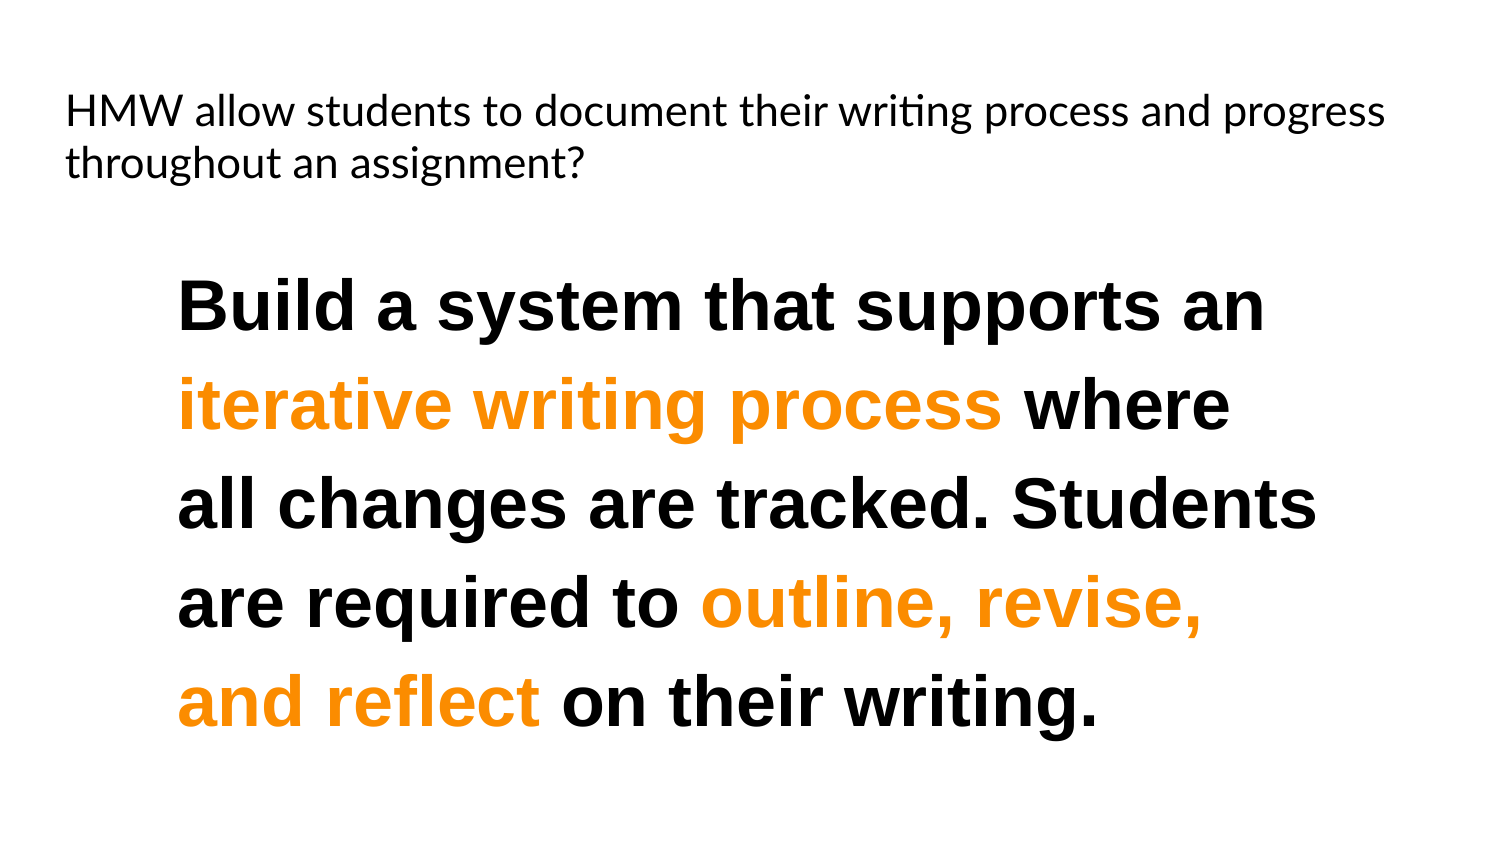

# HMW allow students to document their writing process and progress throughout an assignment?
Build a system that supports an iterative writing process where all changes are tracked. Students are required to outline, revise, and reflect on their writing.